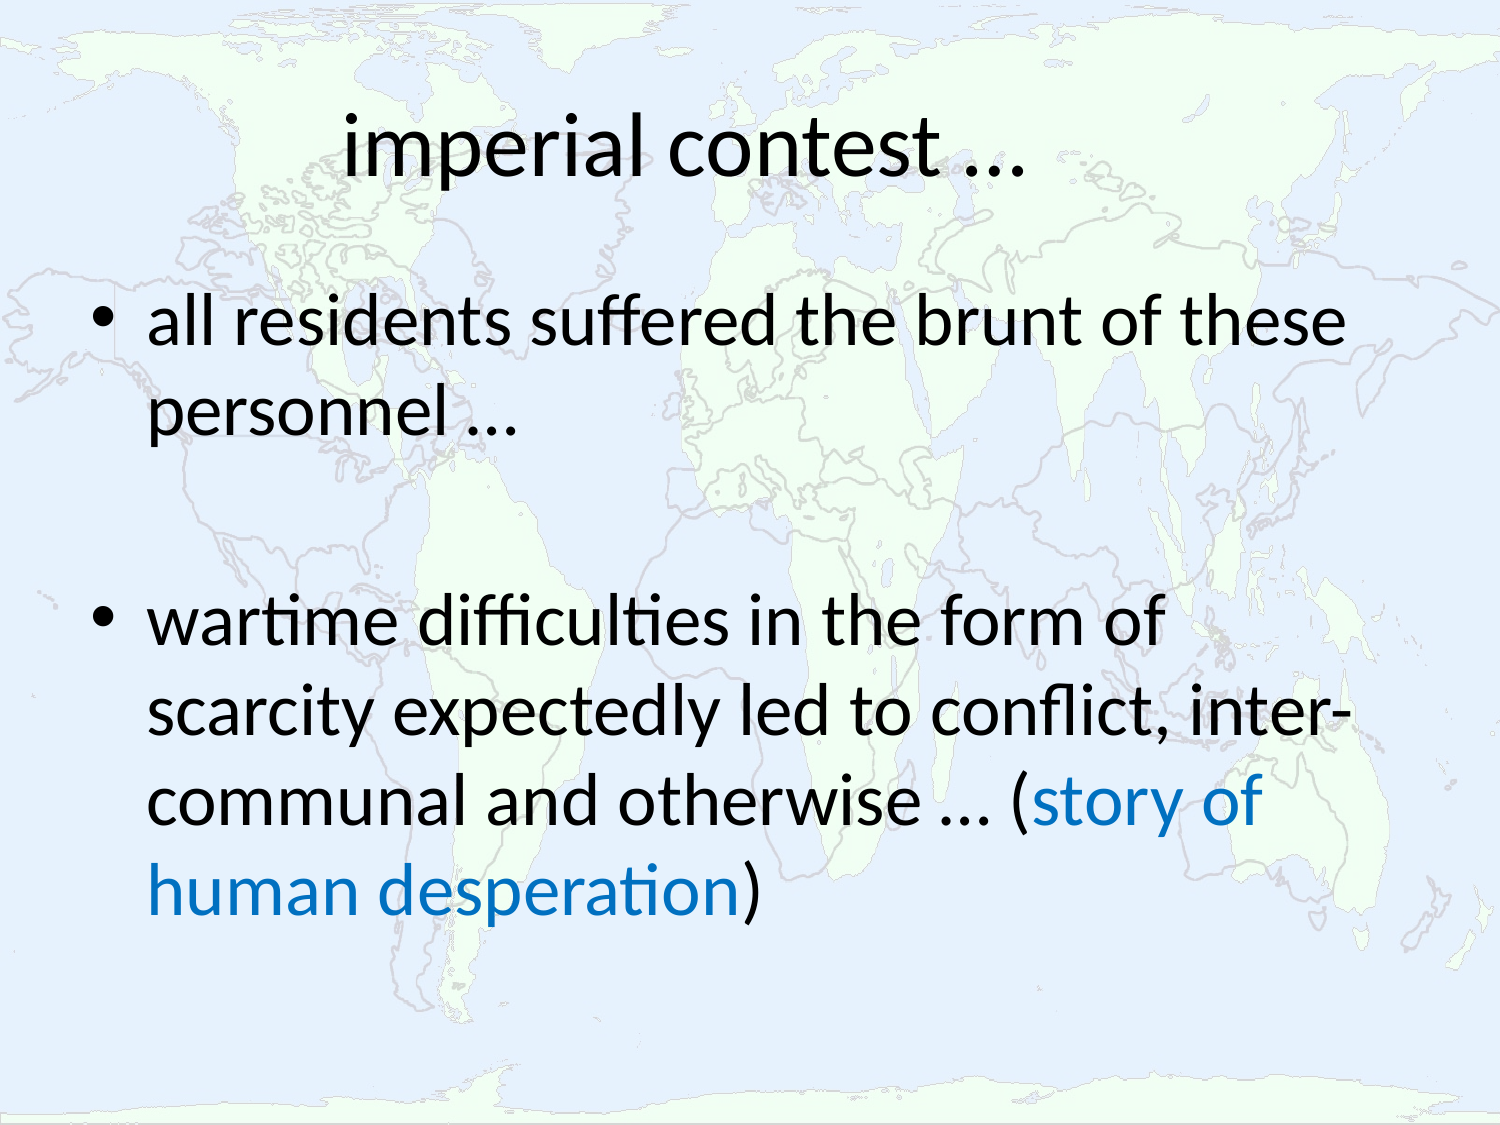

# imperial contest …
all residents suffered the brunt of these personnel …

wartime difficulties in the form of scarcity expectedly led to conflict, inter-communal and otherwise … (story of human desperation)